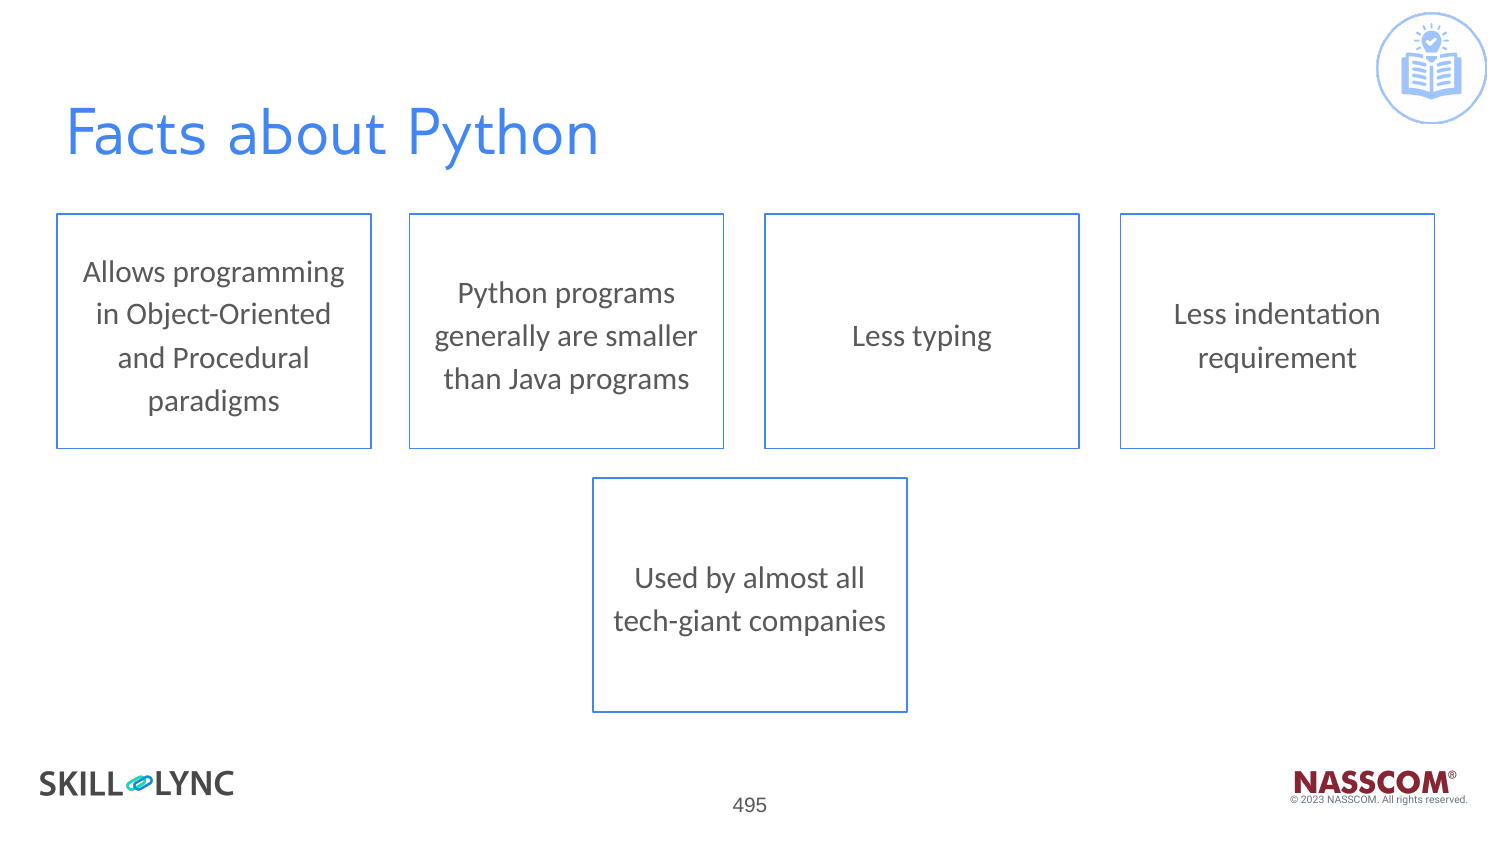

# Facts about Python
Allows programming in Object-Oriented and Procedural paradigms
Python programs generally are smaller than Java programs
Less typing
Less indentation requirement
Used by almost all tech-giant companies
495